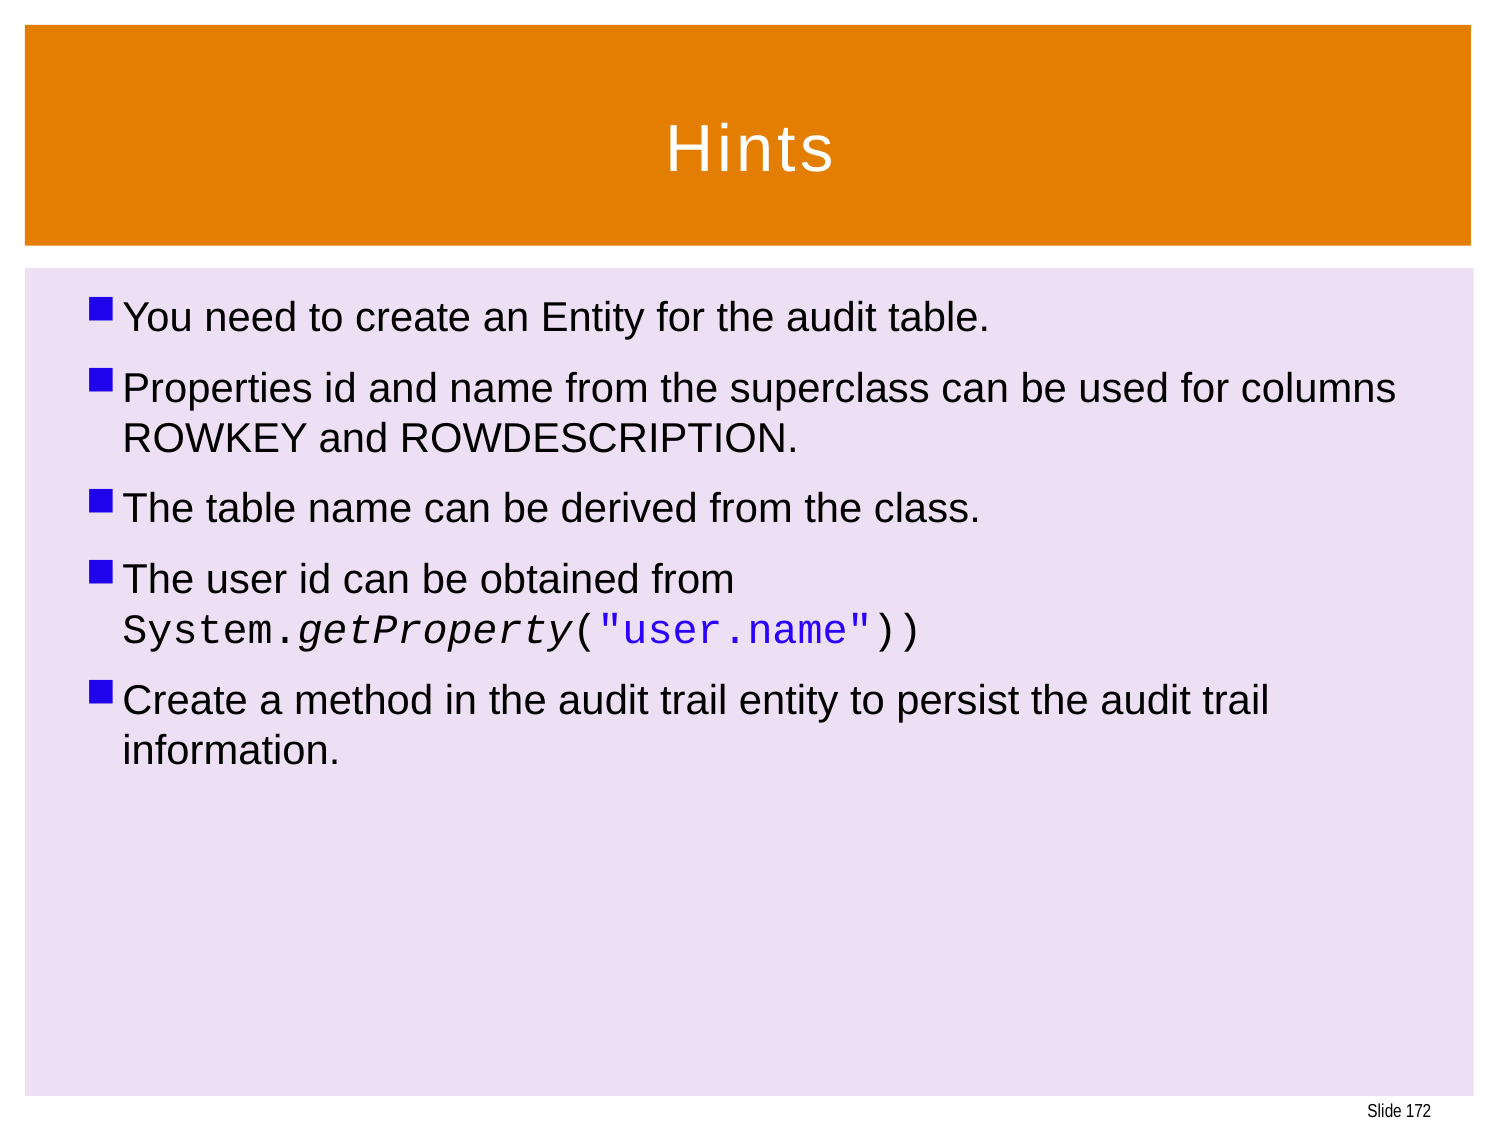

172
# Hints
You need to create an Entity for the audit table.
Properties id and name from the superclass can be used for columns ROWKEY and ROWDESCRIPTION.
The table name can be derived from the class.
The user id can be obtained from System.getProperty("user.name"))
Create a method in the audit trail entity to persist the audit trail information.